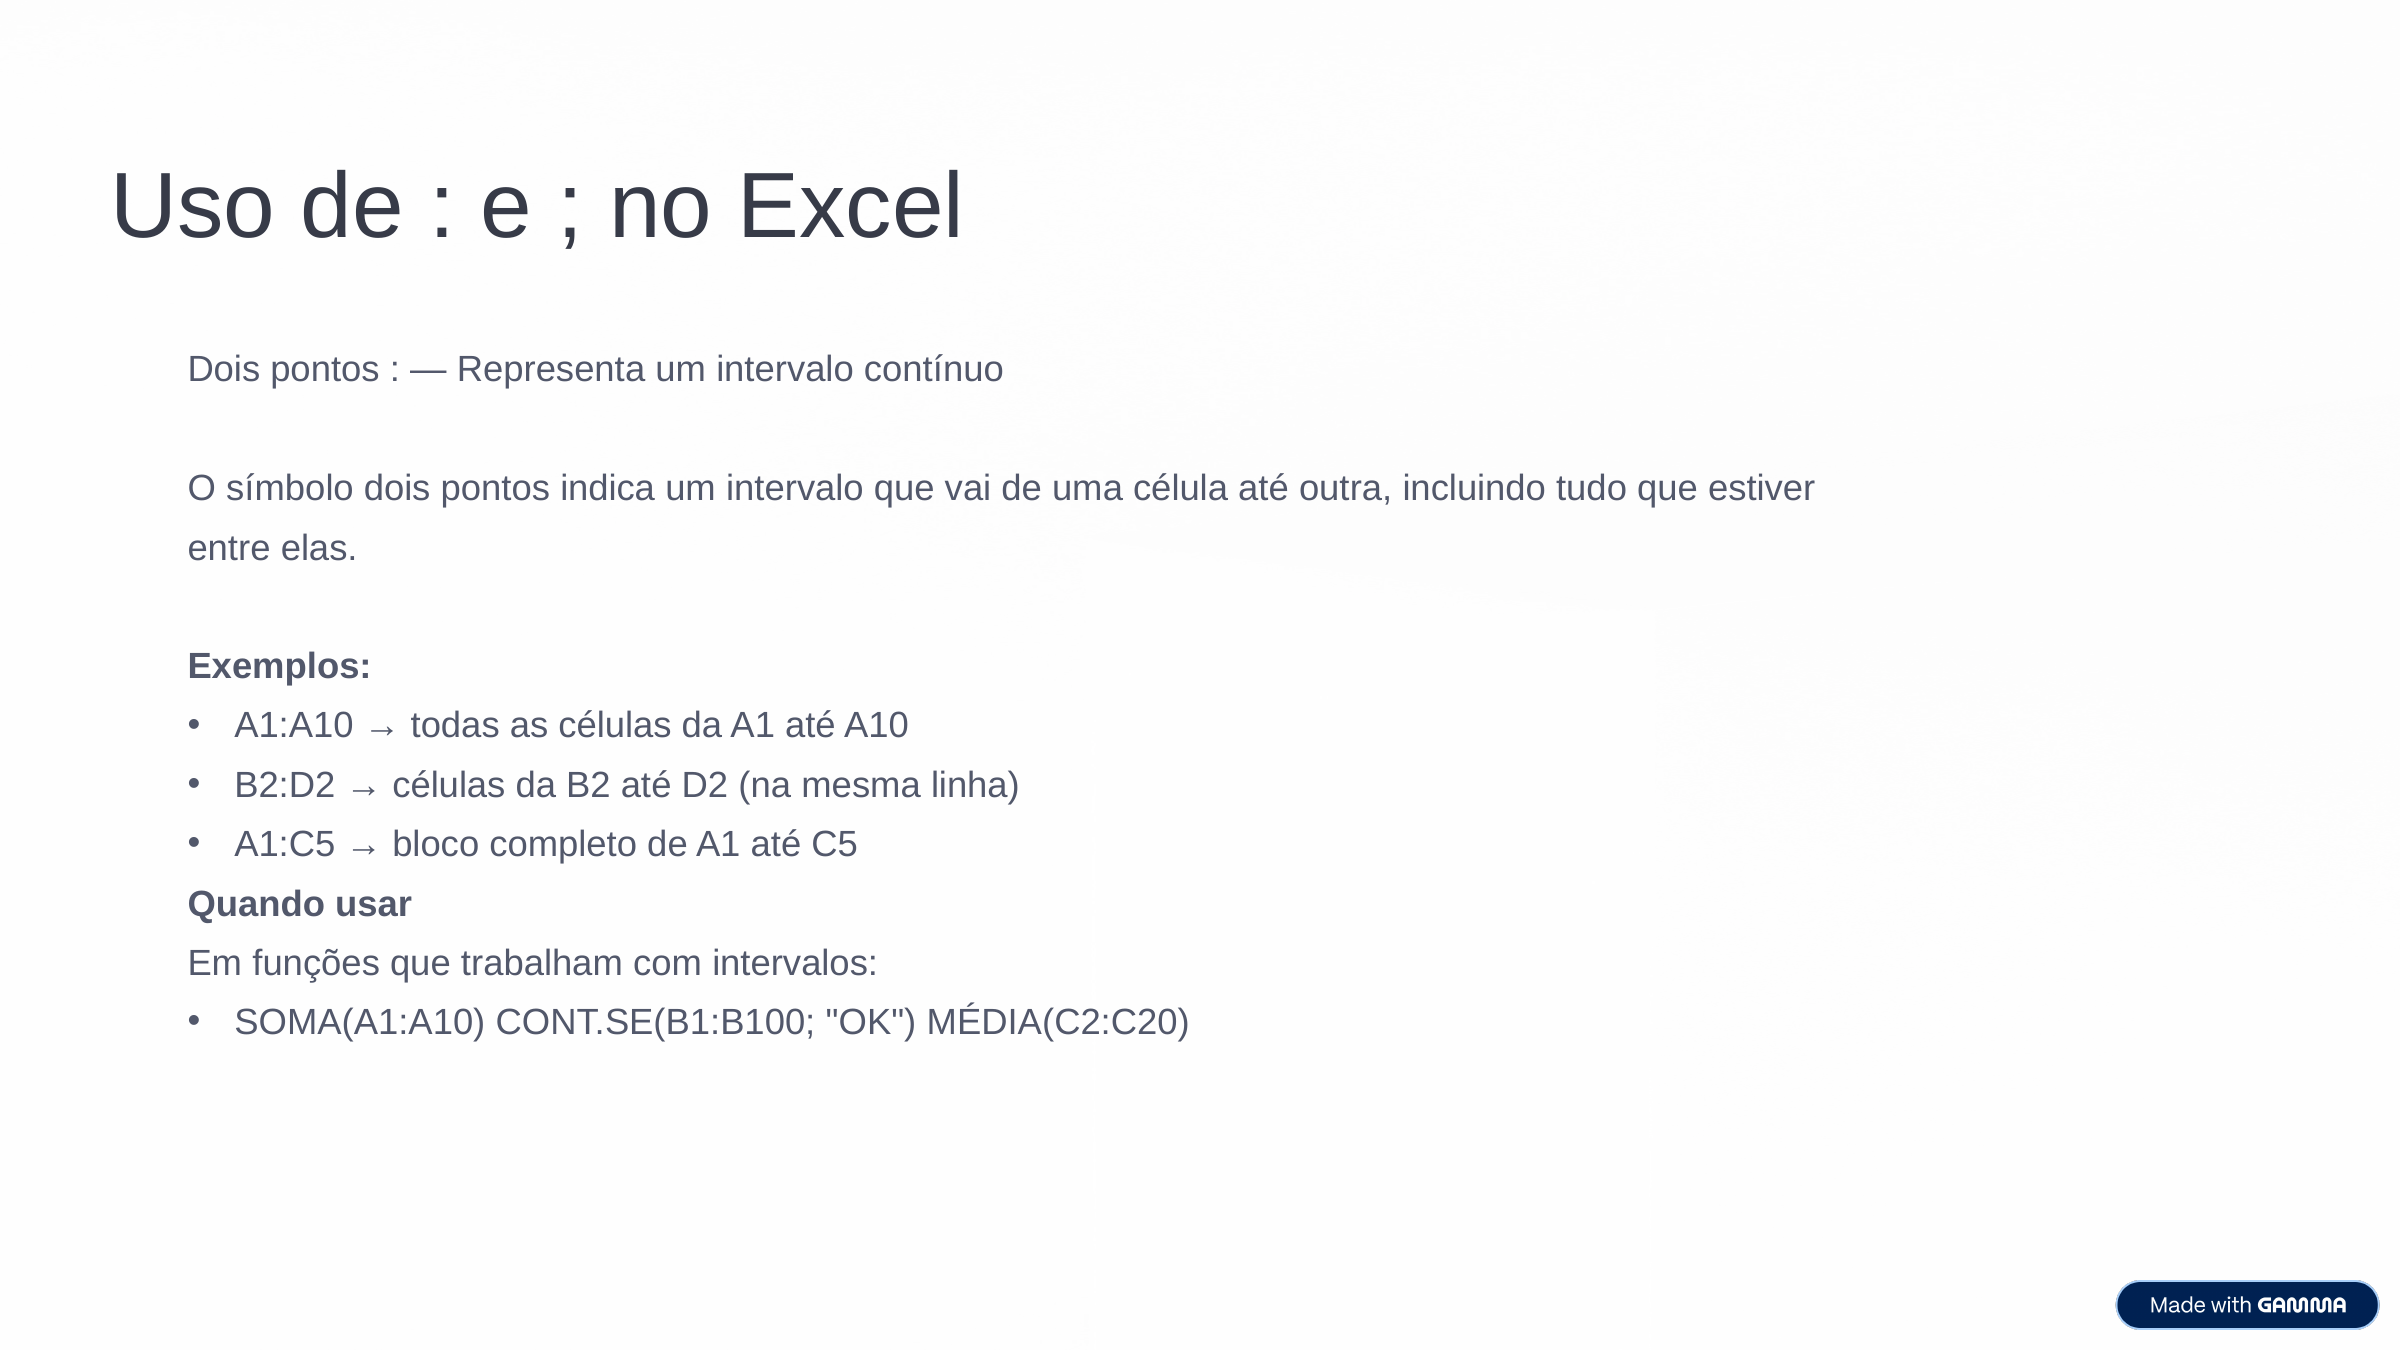

Uso de : e ; no Excel
Dois pontos : — Representa um intervalo contínuo

O símbolo dois pontos indica um intervalo que vai de uma célula até outra, incluindo tudo que estiver entre elas.

Exemplos:
A1:A10 → todas as células da A1 até A10
B2:D2 → células da B2 até D2 (na mesma linha)
A1:C5 → bloco completo de A1 até C5
Quando usar
Em funções que trabalham com intervalos:
SOMA(A1:A10) CONT.SE(B1:B100; "OK") MÉDIA(C2:C20)